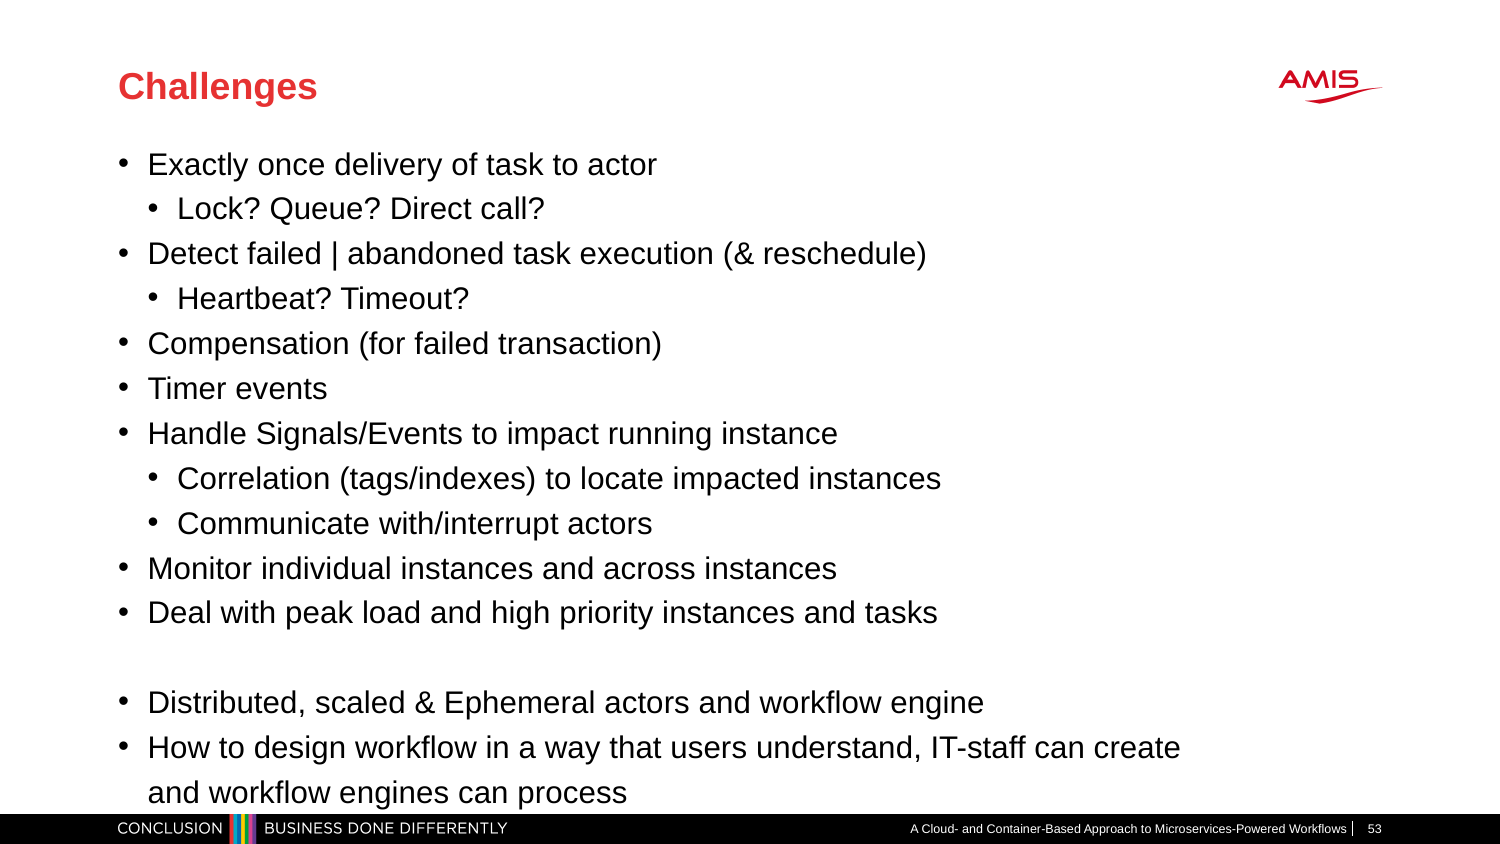

# Challenges
Exactly once delivery of task to actor
Lock? Queue? Direct call?
Detect failed | abandoned task execution (& reschedule)
Heartbeat? Timeout?
Compensation (for failed transaction)
Timer events
Handle Signals/Events to impact running instance
Correlation (tags/indexes) to locate impacted instances
Communicate with/interrupt actors
Monitor individual instances and across instances
Deal with peak load and high priority instances and tasks
Distributed, scaled & Ephemeral actors and workflow engine
How to design workflow in a way that users understand, IT-staff can create and workflow engines can process

A Cloud- and Container-Based Approach to Microservices-Powered Workflows
53